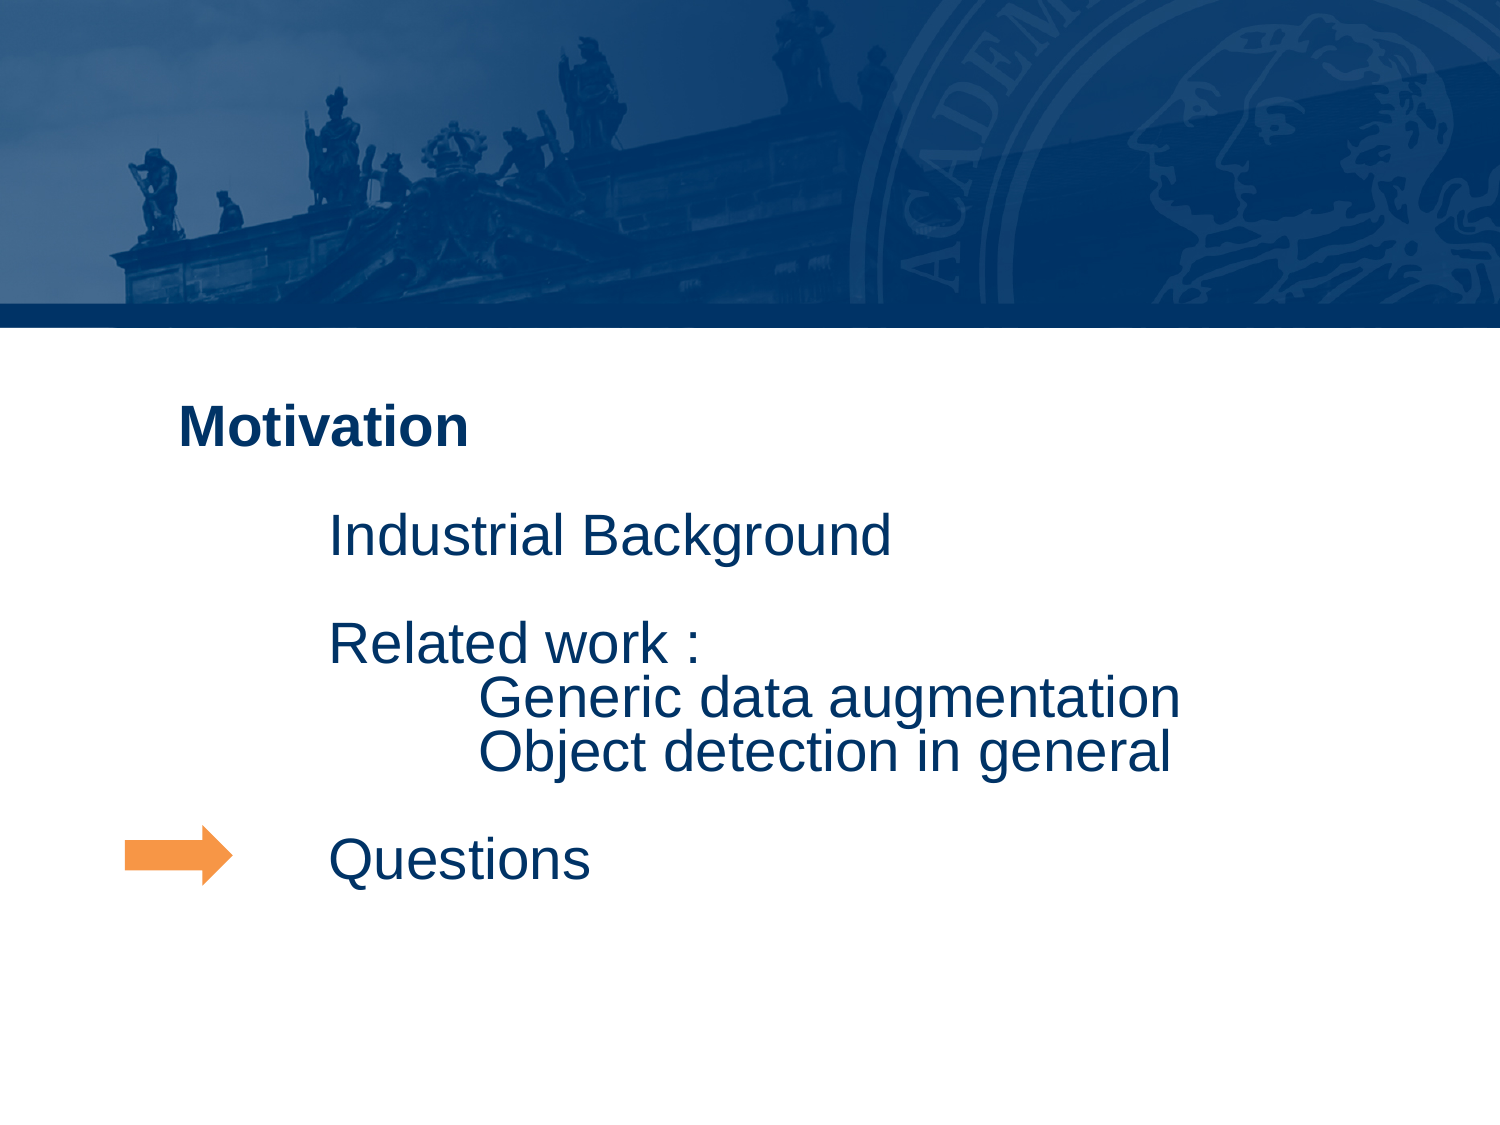

# Motivation Industrial Background Related work : Generic data augmentation Object detection in general Questions